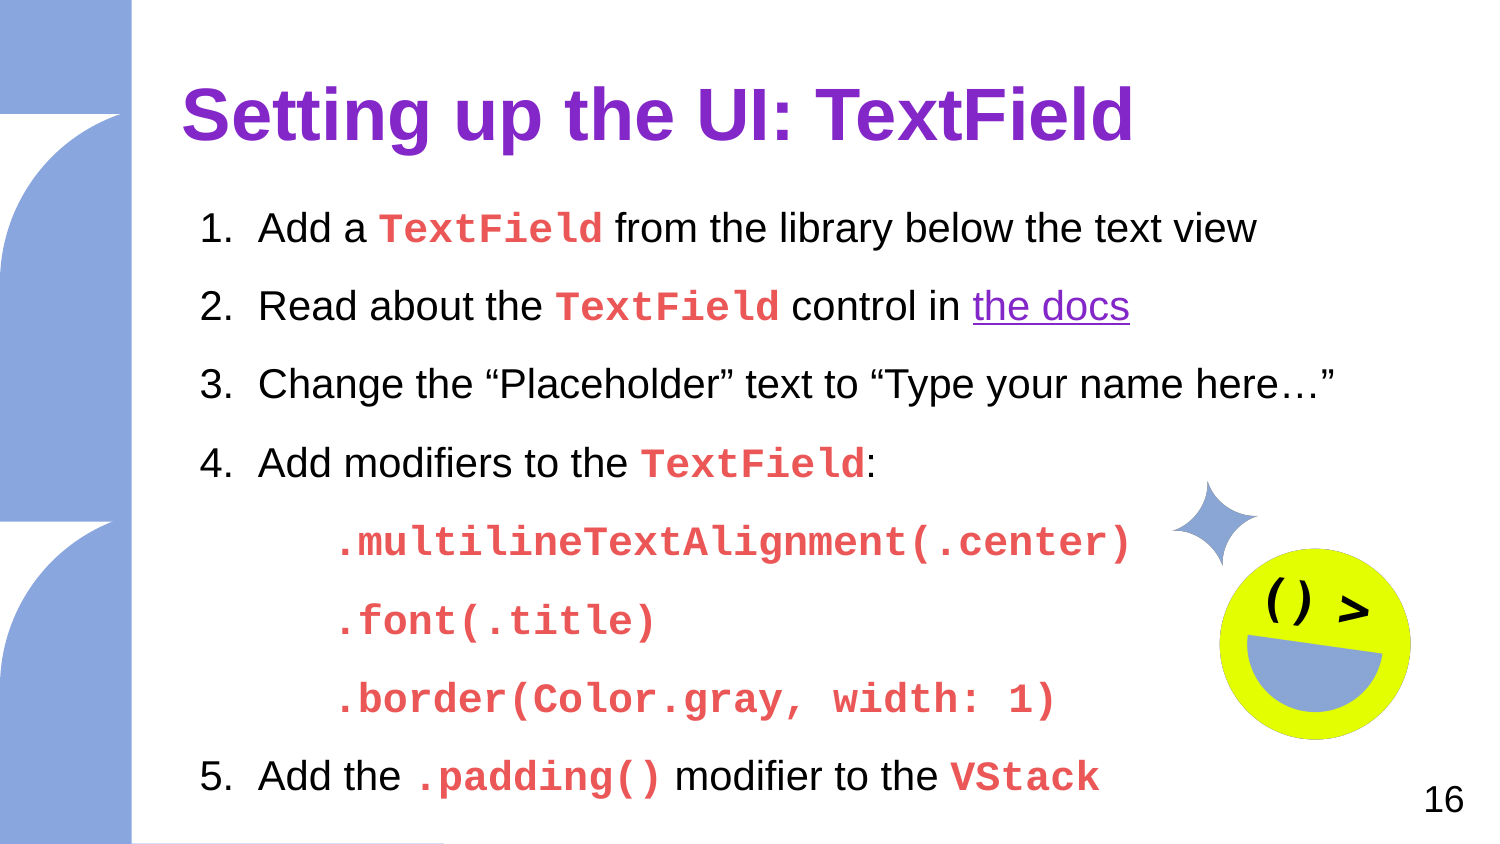

# Setting up the UI: TextField
Add a TextField from the library below the text view
Read about the TextField control in the docs
Change the “Placeholder” text to “Type your name here…”
Add modifiers to the TextField:
.multilineTextAlignment(.center)
.font(.title)
.border(Color.gray, width: 1)
Add the .padding() modifier to the VStack